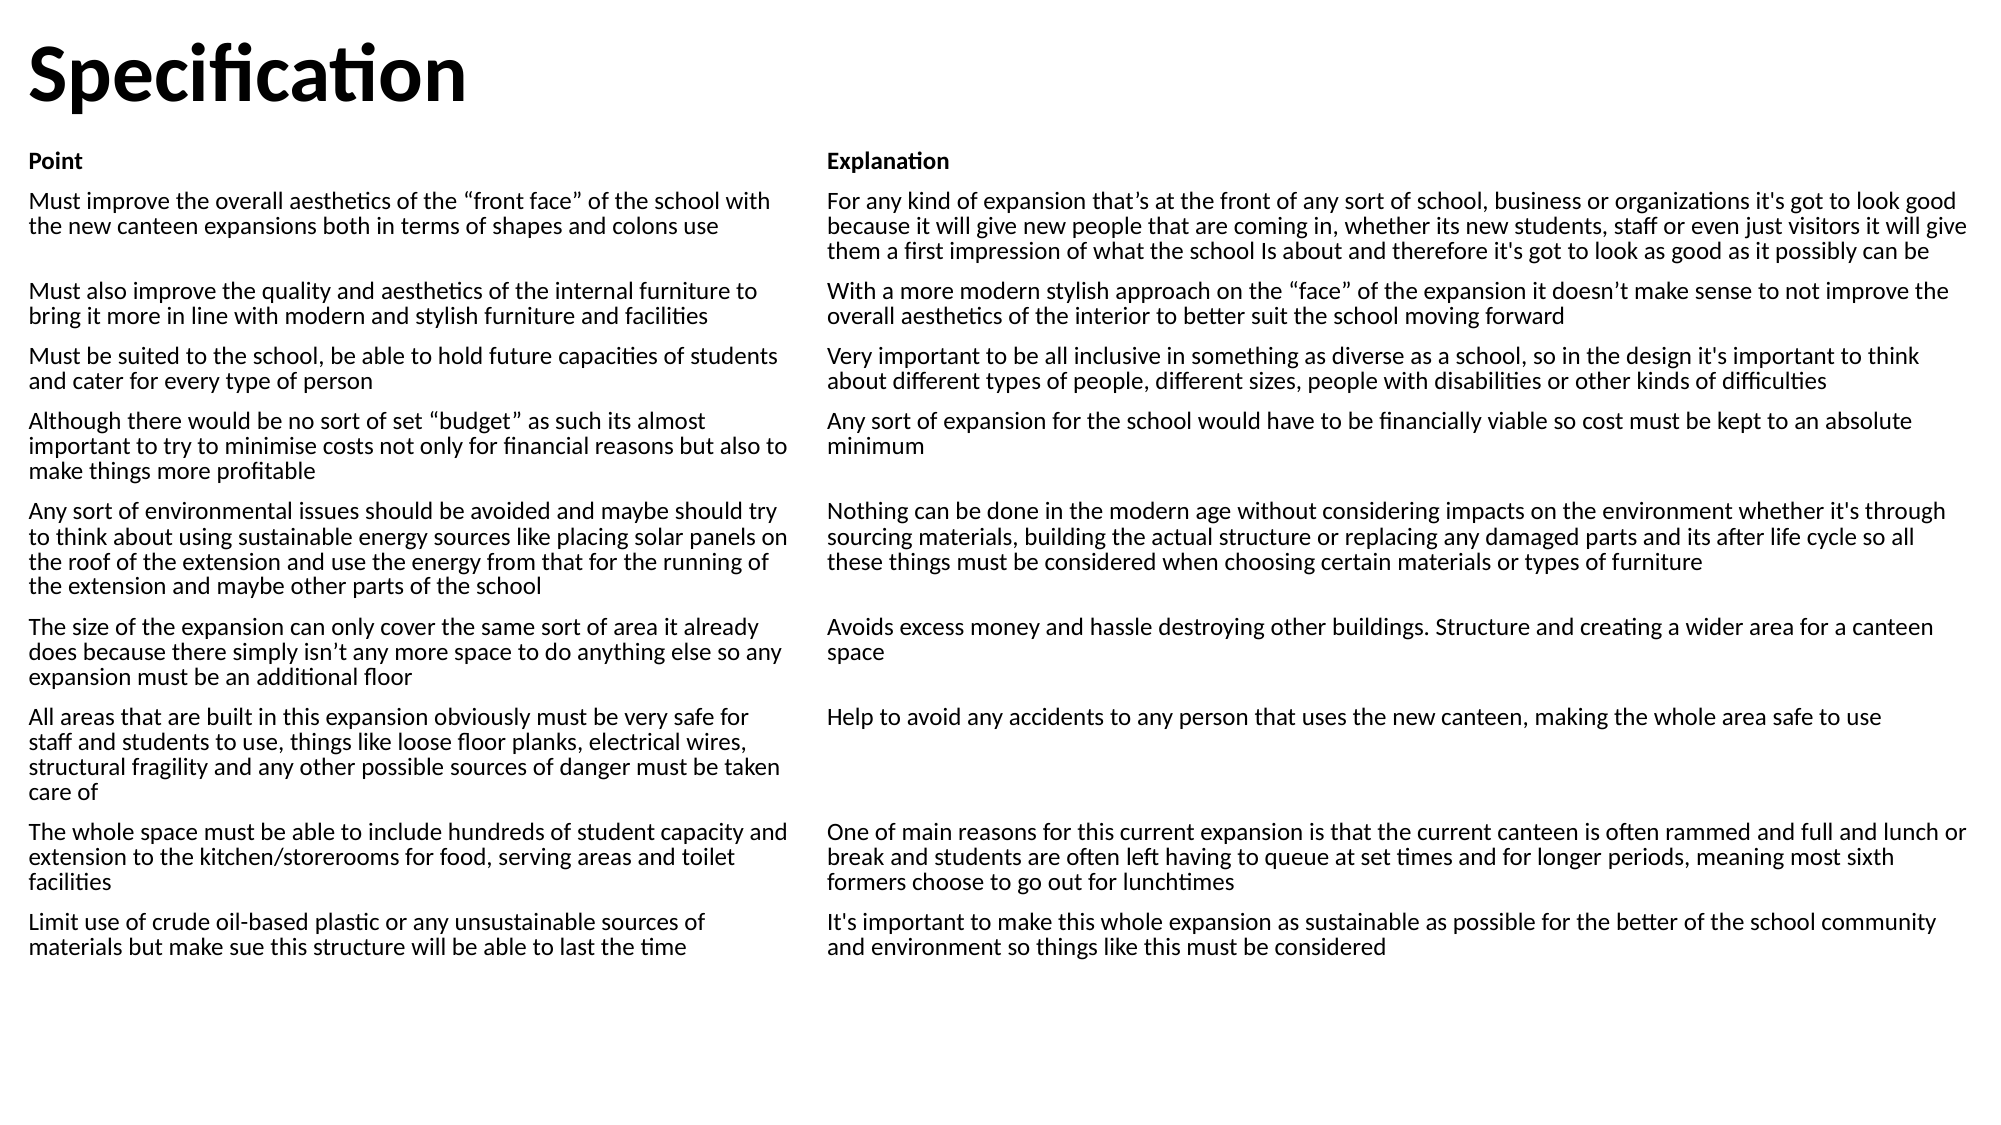

Specification
| Point | Explanation |
| --- | --- |
| Must improve the overall aesthetics of the “front face” of the school with the new canteen expansions both in terms of shapes and colons use | For any kind of expansion that’s at the front of any sort of school, business or organizations it's got to look good because it will give new people that are coming in, whether its new students, staff or even just visitors it will give them a first impression of what the school Is about and therefore it's got to look as good as it possibly can be |
| Must also improve the quality and aesthetics of the internal furniture to bring it more in line with modern and stylish furniture and facilities | With a more modern stylish approach on the “face” of the expansion it doesn’t make sense to not improve the overall aesthetics of the interior to better suit the school moving forward |
| Must be suited to the school, be able to hold future capacities of students and cater for every type of person | Very important to be all inclusive in something as diverse as a school, so in the design it's important to think about different types of people, different sizes, people with disabilities or other kinds of difficulties |
| Although there would be no sort of set “budget” as such its almost important to try to minimise costs not only for financial reasons but also to make things more profitable | Any sort of expansion for the school would have to be financially viable so cost must be kept to an absolute minimum |
| Any sort of environmental issues should be avoided and maybe should try to think about using sustainable energy sources like placing solar panels on the roof of the extension and use the energy from that for the running of the extension and maybe other parts of the school | Nothing can be done in the modern age without considering impacts on the environment whether it's through sourcing materials, building the actual structure or replacing any damaged parts and its after life cycle so all these things must be considered when choosing certain materials or types of furniture |
| The size of the expansion can only cover the same sort of area it already does because there simply isn’t any more space to do anything else so any expansion must be an additional floor | Avoids excess money and hassle destroying other buildings. Structure and creating a wider area for a canteen space |
| All areas that are built in this expansion obviously must be very safe for staff and students to use, things like loose floor planks, electrical wires, structural fragility and any other possible sources of danger must be taken care of | Help to avoid any accidents to any person that uses the new canteen, making the whole area safe to use |
| The whole space must be able to include hundreds of student capacity and extension to the kitchen/storerooms for food, serving areas and toilet facilities | One of main reasons for this current expansion is that the current canteen is often rammed and full and lunch or break and students are often left having to queue at set times and for longer periods, meaning most sixth formers choose to go out for lunchtimes |
| Limit use of crude oil-based plastic or any unsustainable sources of materials but make sue this structure will be able to last the time | It's important to make this whole expansion as sustainable as possible for the better of the school community and environment so things like this must be considered |